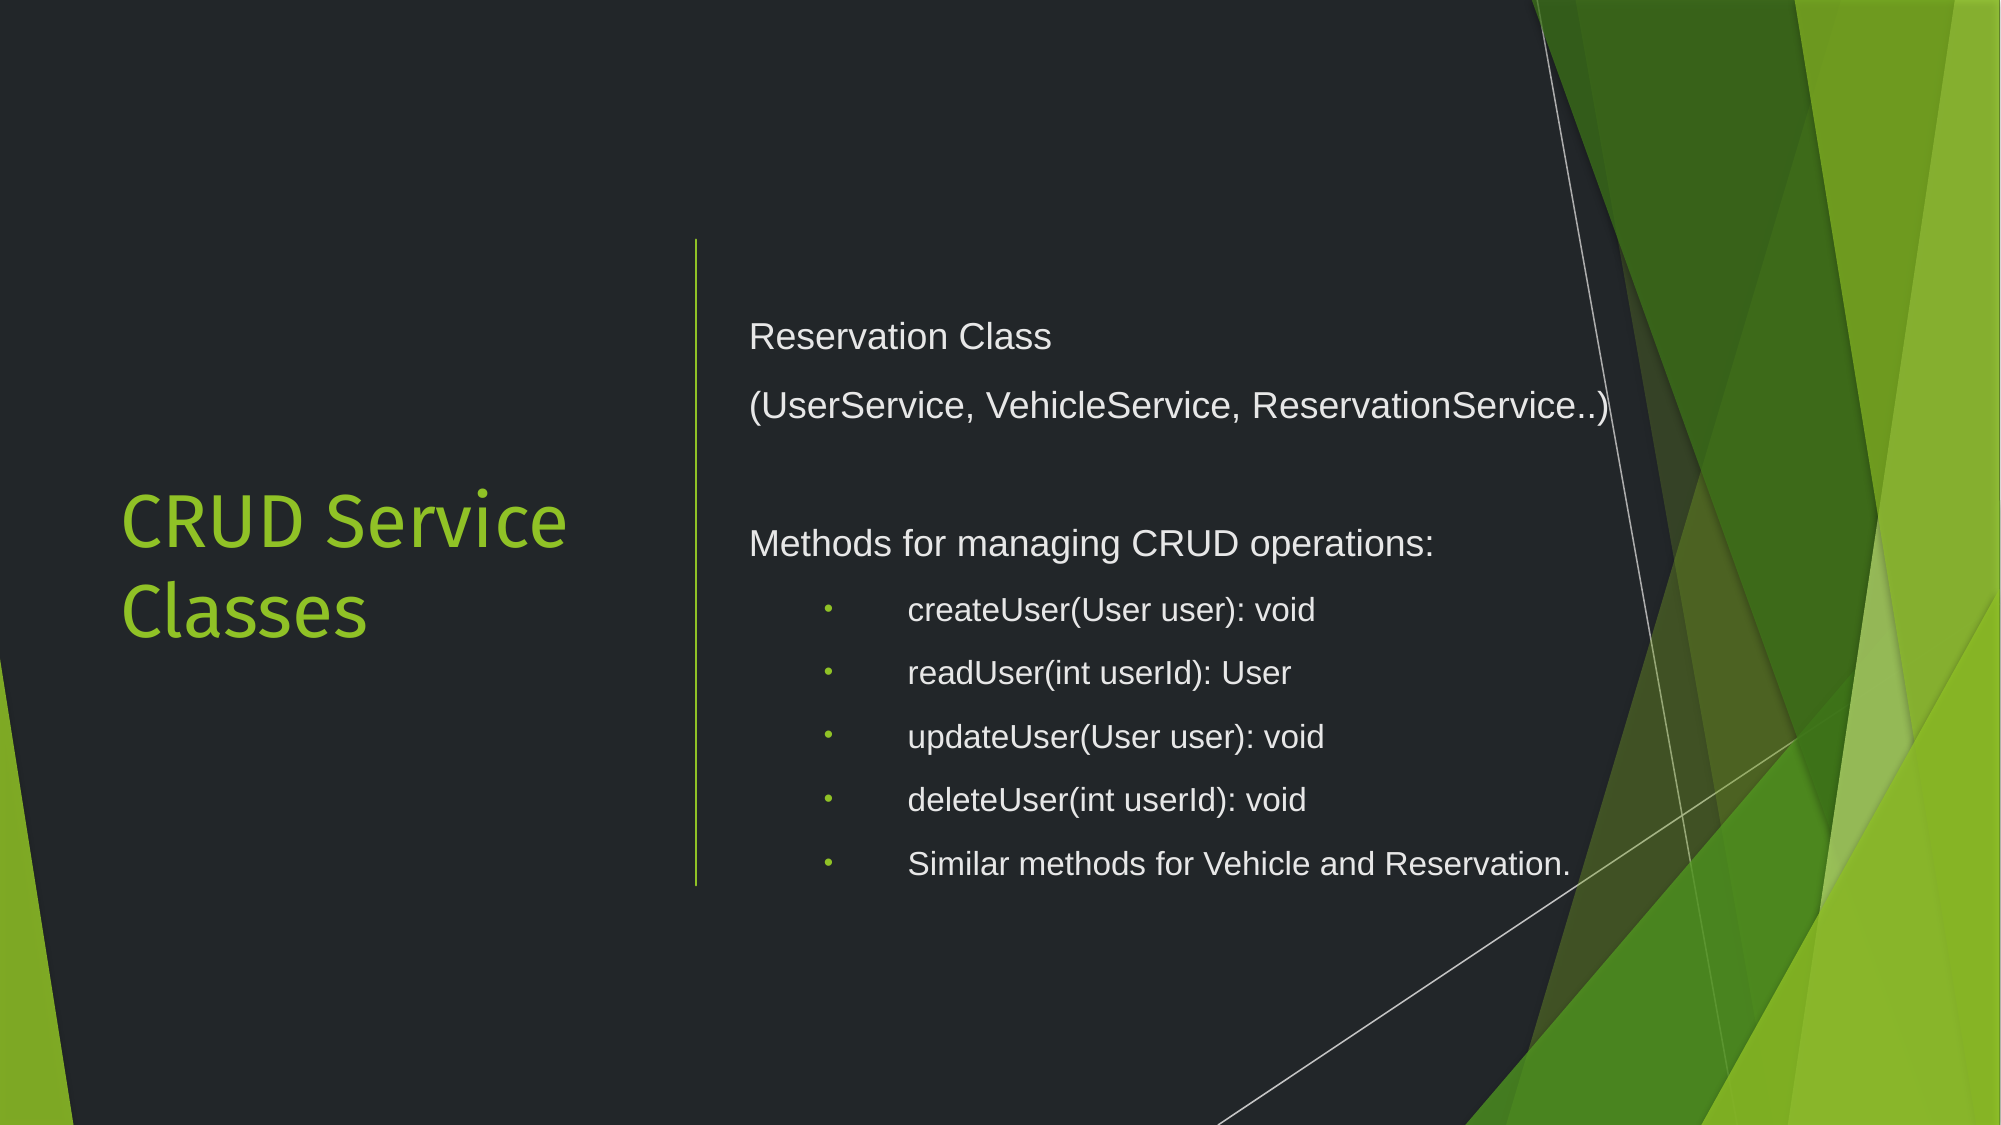

# CRUD Service Classes

Reservation Class
(UserService, VehicleService, ReservationService..)

Methods for managing CRUD operations:
    createUser(User user): void
    readUser(int userId): User
    updateUser(User user): void
    deleteUser(int userId): void
    Similar methods for Vehicle and Reservation.